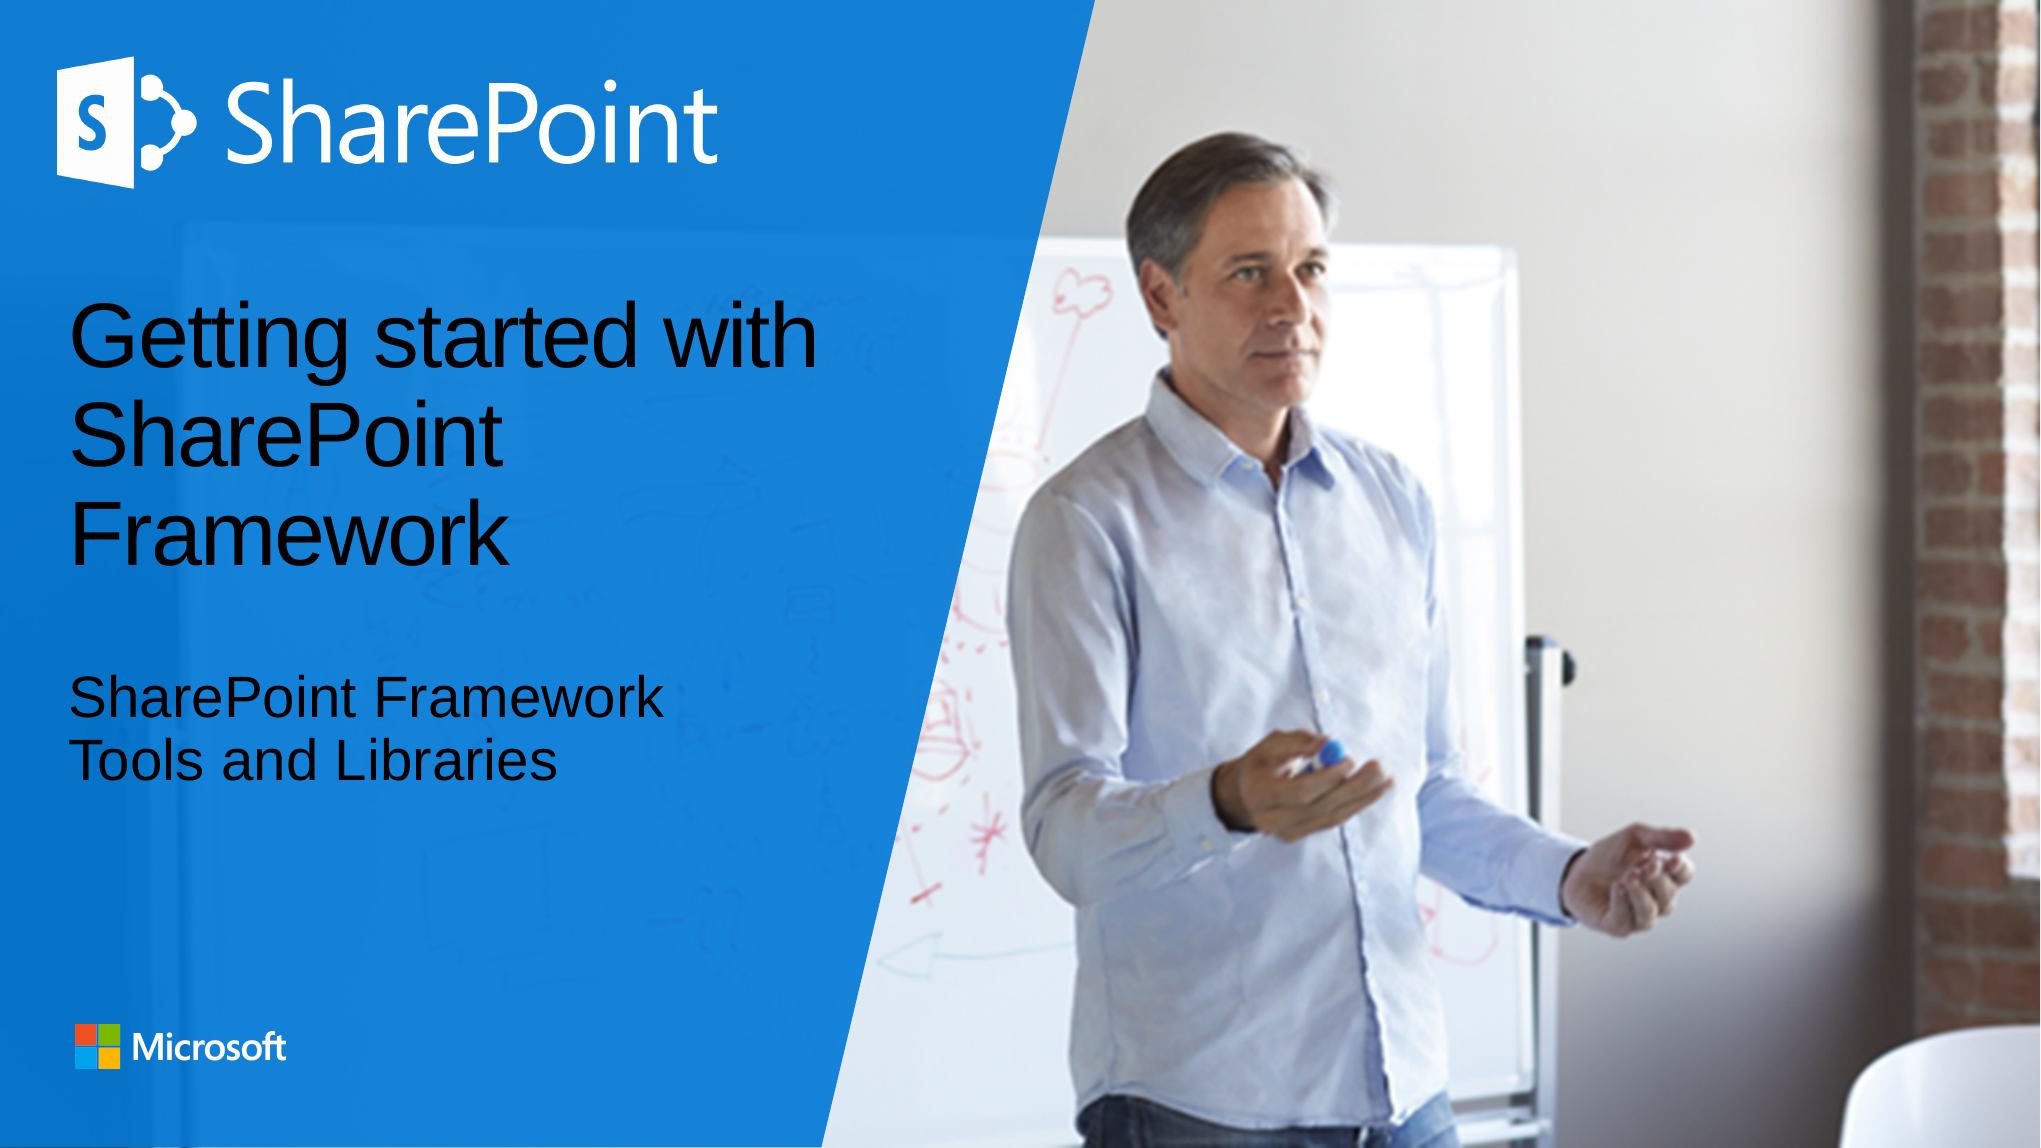

# Getting started with SharePoint Framework
SharePoint Framework Tools and Libraries